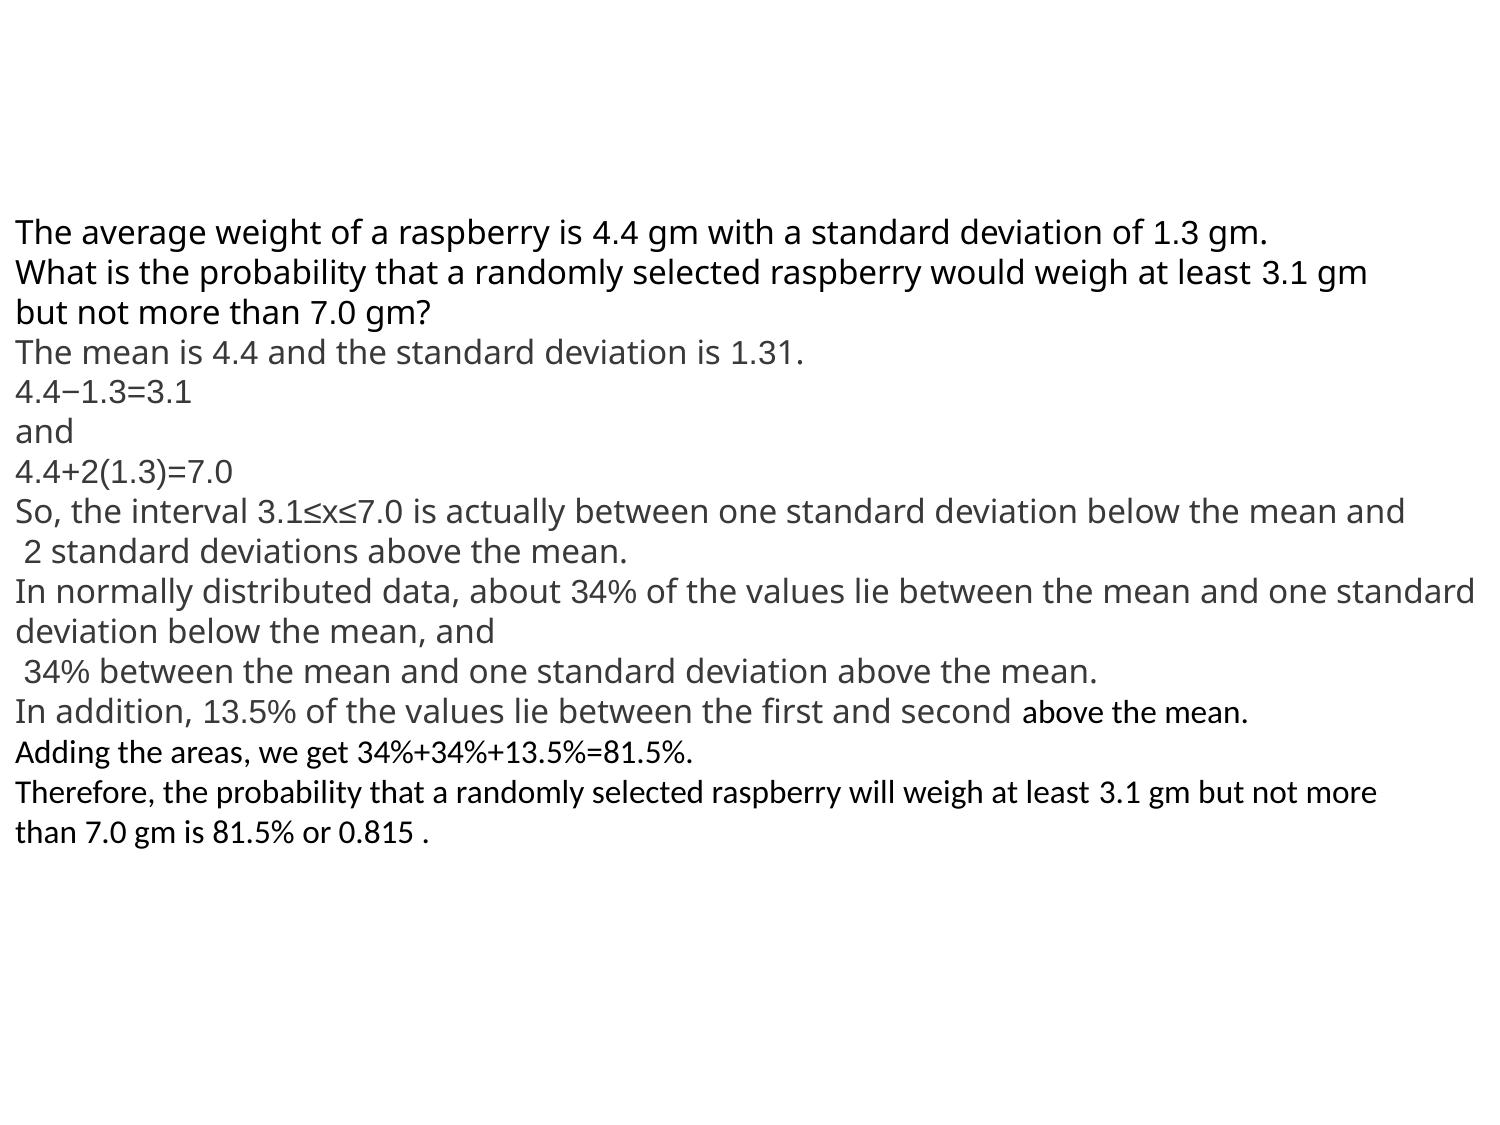

The average weight of a raspberry is 4.4 gm with a standard deviation of 1.3 gm.
What is the probability that a randomly selected raspberry would weigh at least 3.1 gm
but not more than 7.0 gm?
The mean is 4.4 and the standard deviation is 1.31.
4.4−1.3=3.1
and
4.4+2(1.3)=7.0
So, the interval 3.1≤x≤7.0 is actually between one standard deviation below the mean and
 2 standard deviations above the mean.
In normally distributed data, about 34% of the values lie between the mean and one standard deviation below the mean, and
 34% between the mean and one standard deviation above the mean.
In addition, 13.5% of the values lie between the first and second above the mean.
Adding the areas, we get 34%+34%+13.5%=81.5%.
Therefore, the probability that a randomly selected raspberry will weigh at least 3.1 gm but not more than 7.0 gm is 81.5% or 0.815 .